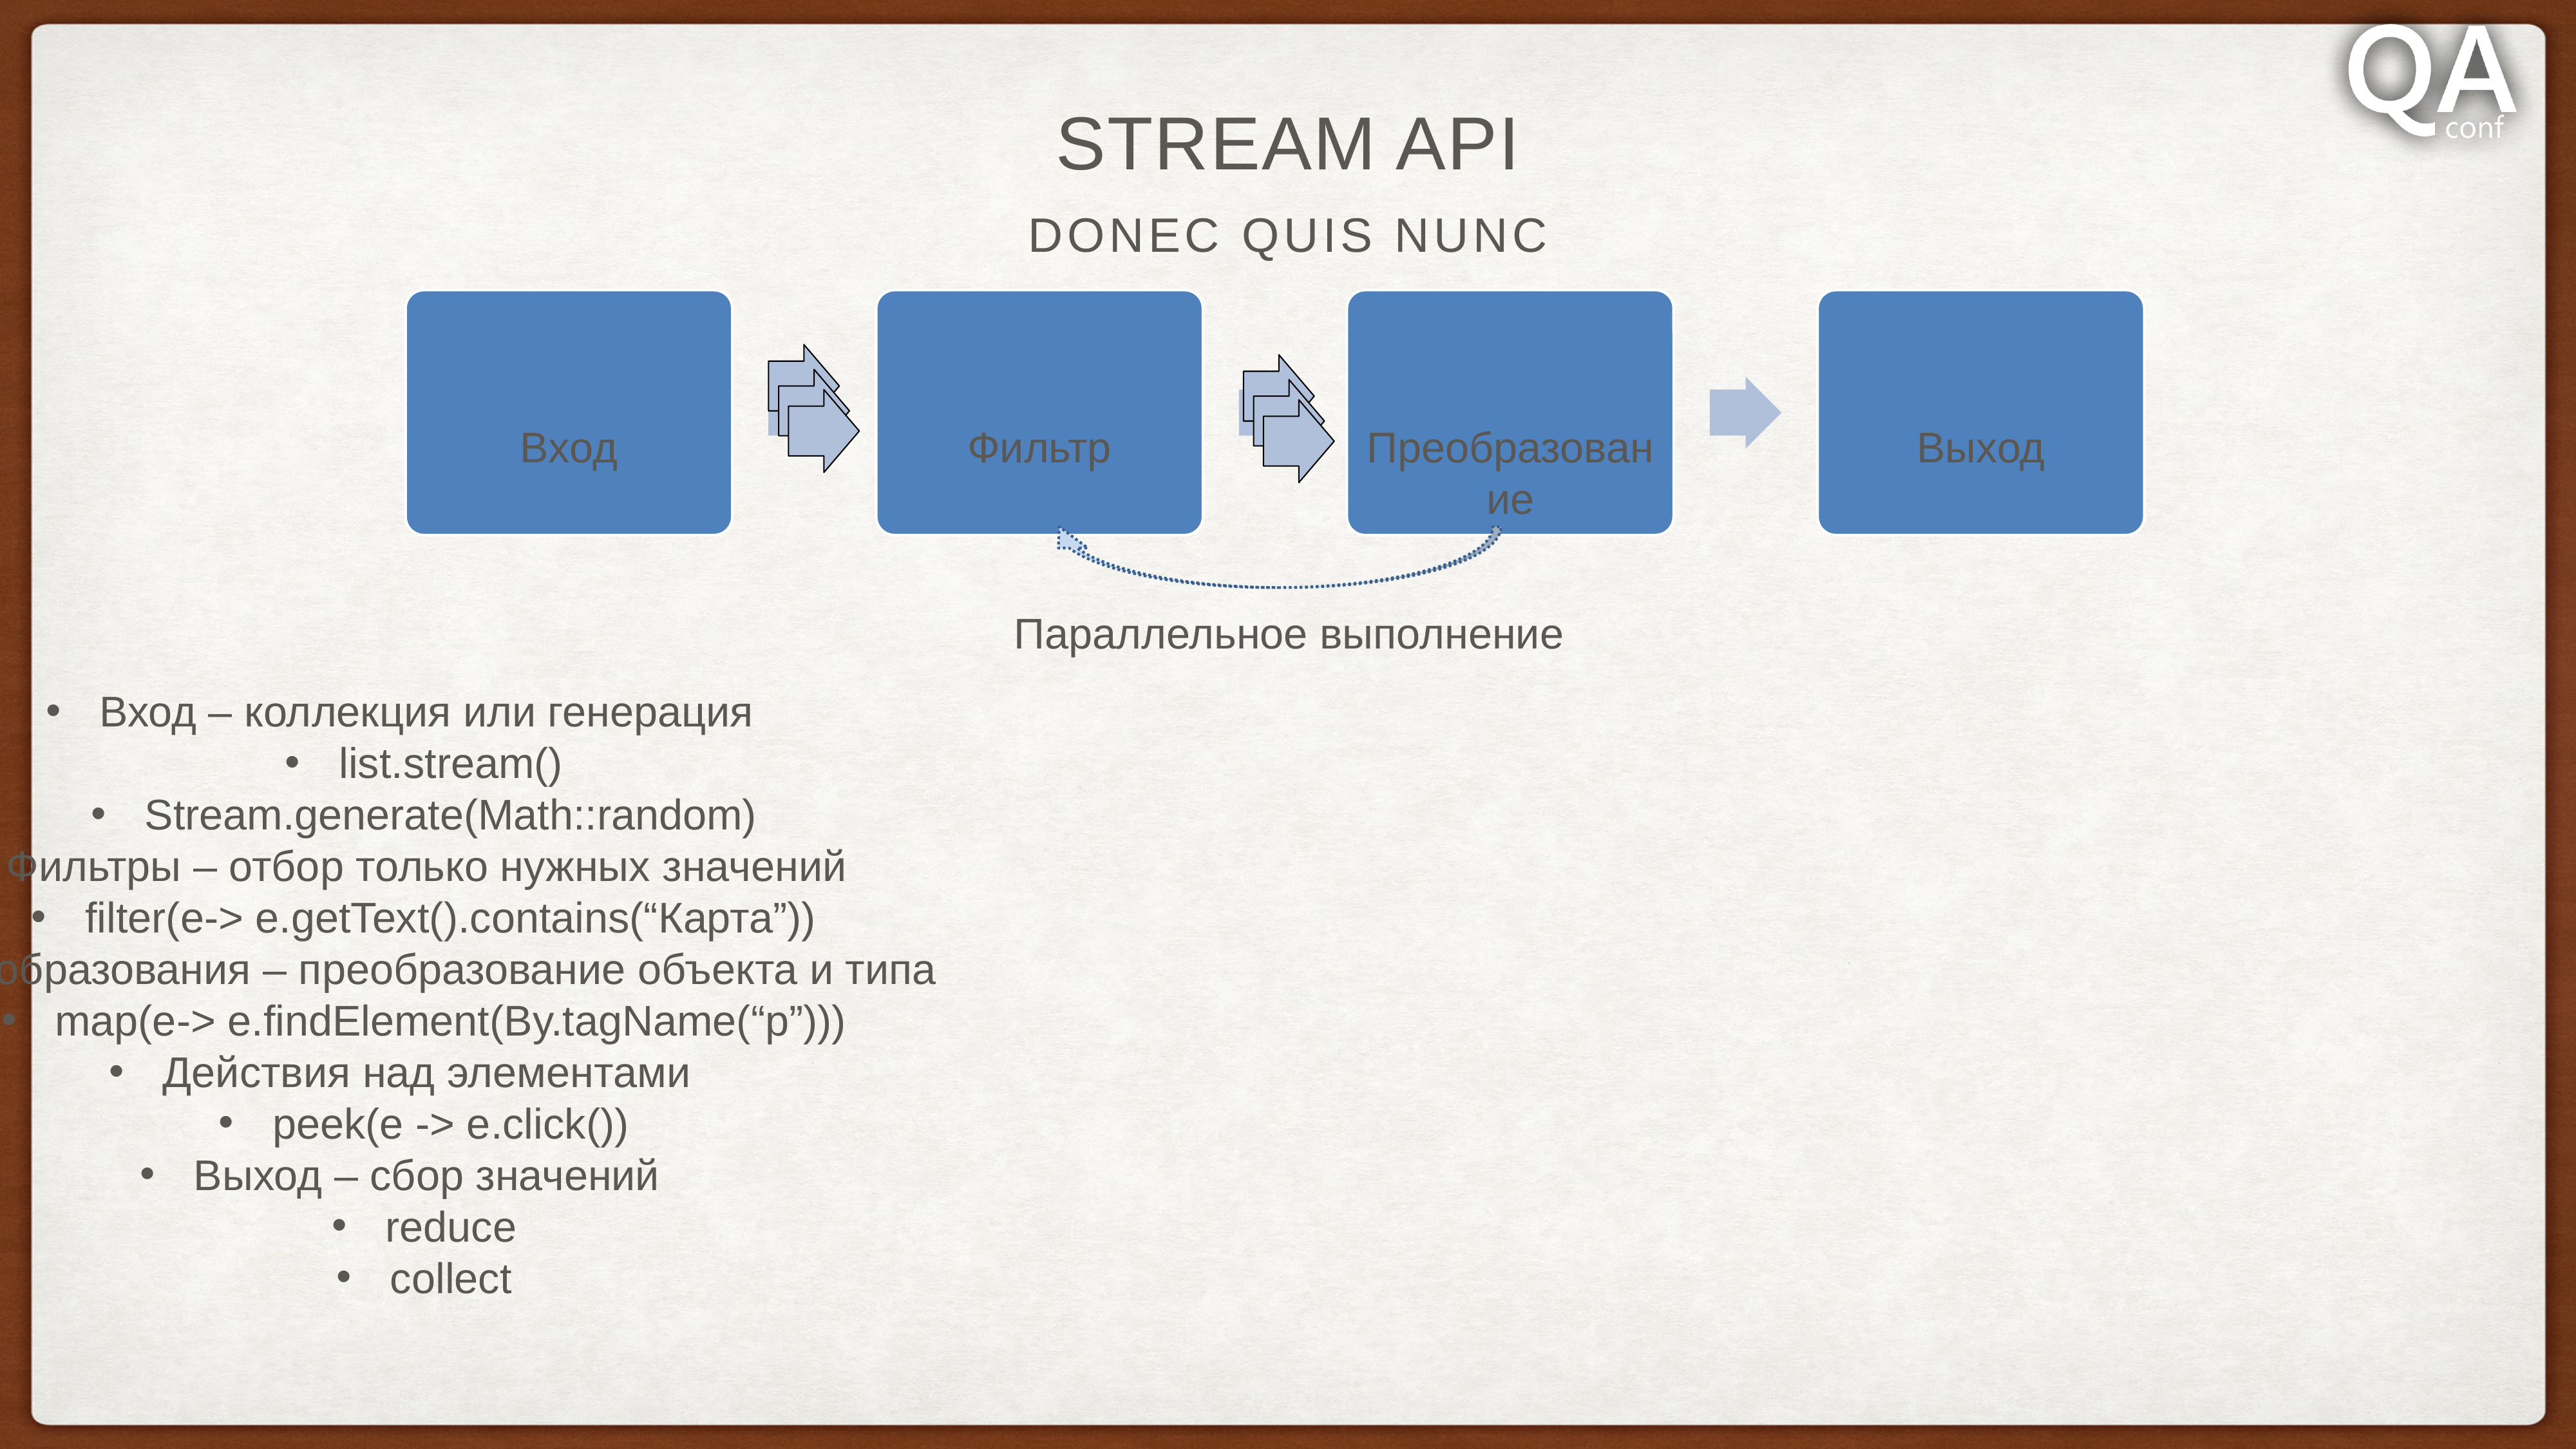

# Stream API
donec quis nunc

Вход

Фильтр

Преобразование

Выход

Параллельное выполнение
Вход – коллекция или генерация
list.stream()
Stream.generate(Math::random)
Фильтры – отбор только нужных значений
filter(e-> e.getText().contains(“Карта”))
Преобразования – преобразование объекта и типа
map(e-> e.findElement(By.tagName(“p”)))
Действия над элементами
peek(e -> e.click())
Выход – сбор значений
reduce
collect